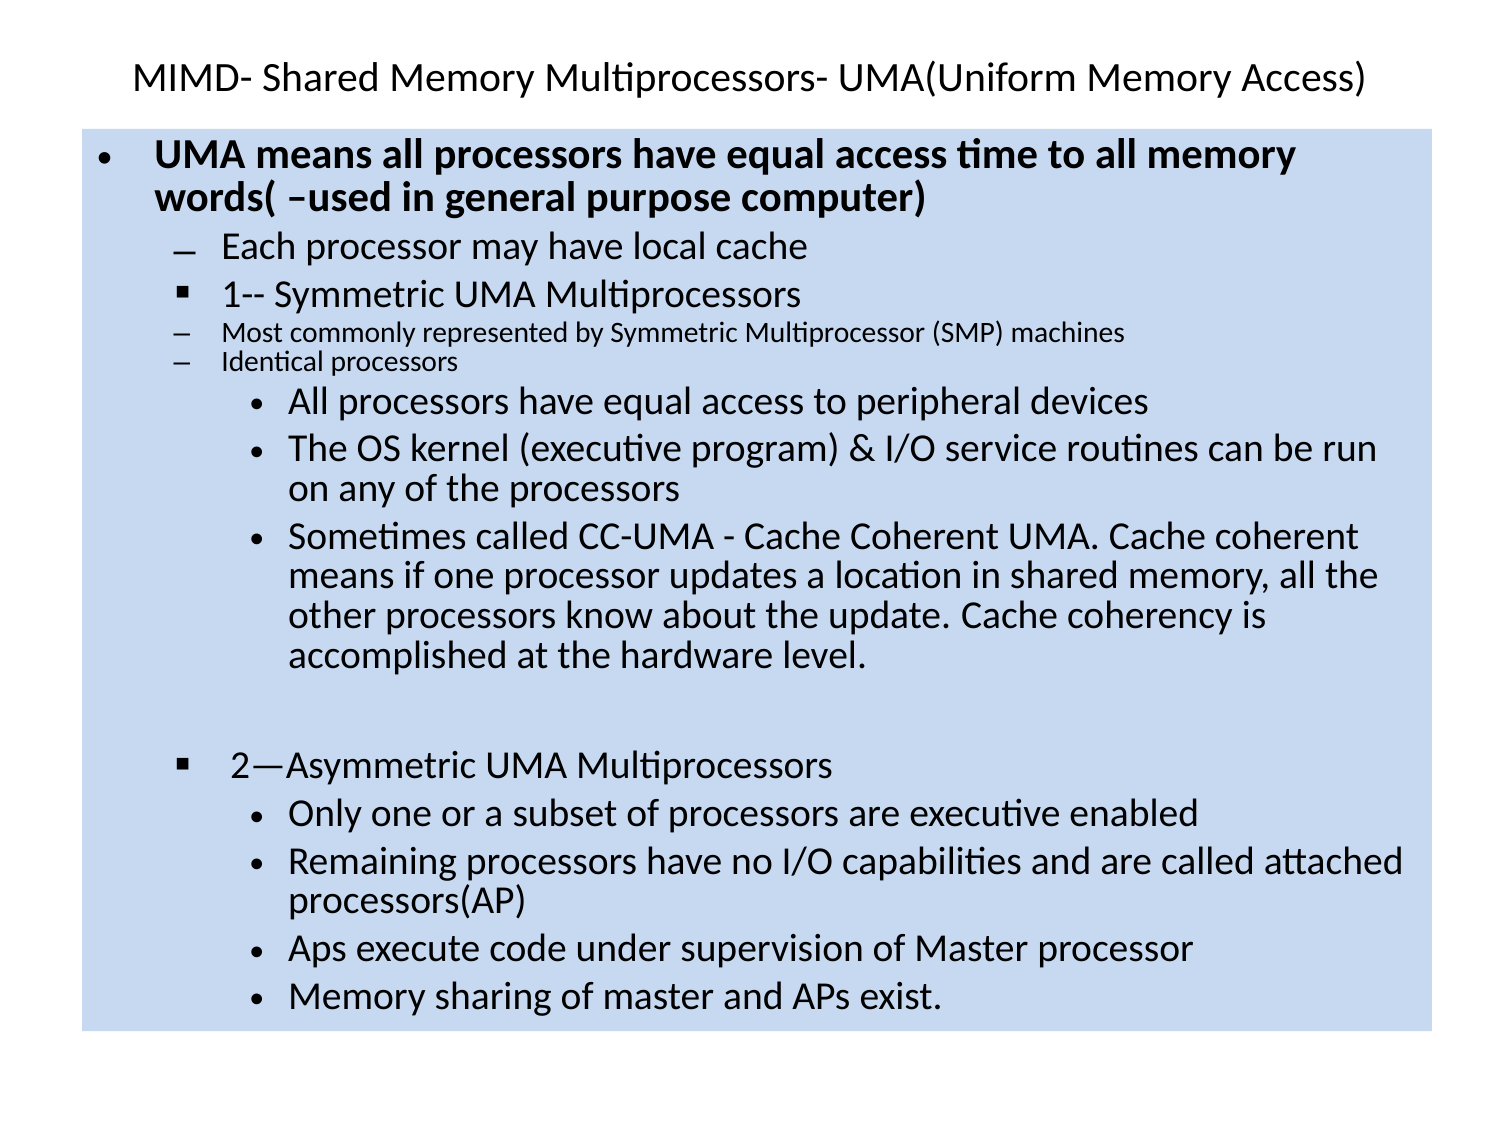

# MIMD- Shared Memory Multiprocessors- UMA(Uniform Memory Access)
UMA means all processors have equal access time to all memory words( –used in general purpose computer)
Each processor may have local cache
1-- Symmetric UMA Multiprocessors
Most commonly represented by Symmetric Multiprocessor (SMP) machines
Identical processors
All processors have equal access to peripheral devices
The OS kernel (executive program) & I/O service routines can be run on any of the processors
Sometimes called CC-UMA - Cache Coherent UMA. Cache coherent means if one processor updates a location in shared memory, all the other processors know about the update. Cache coherency is accomplished at the hardware level.

 2—Asymmetric UMA Multiprocessors
Only one or a subset of processors are executive enabled
Remaining processors have no I/O capabilities and are called attached processors(AP)
Aps execute code under supervision of Master processor
Memory sharing of master and APs exist.